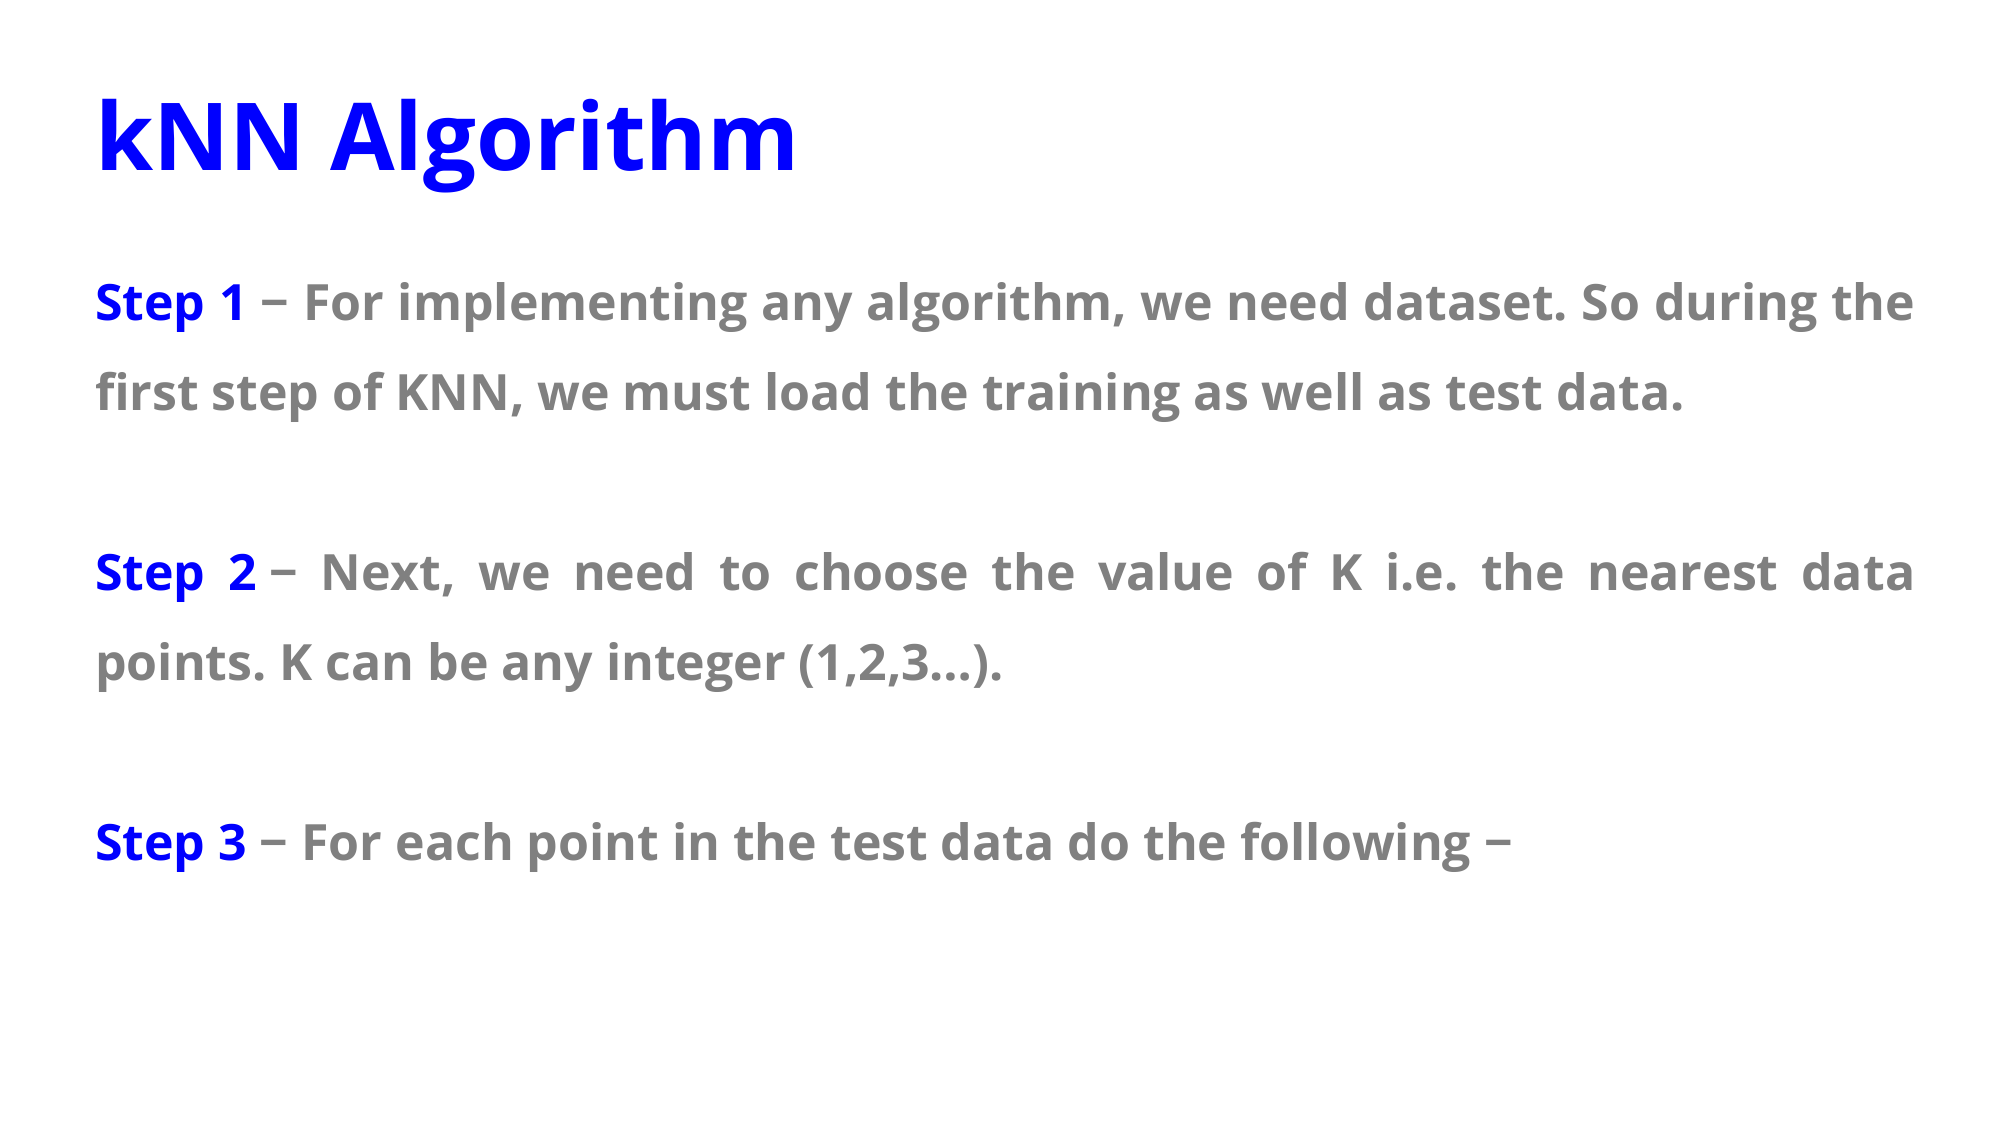

kNN Algorithm
Step 1 − For implementing any algorithm, we need dataset. So during the first step of KNN, we must load the training as well as test data.

Step 2 − Next, we need to choose the value of K i.e. the nearest data points. K can be any integer (1,2,3…).

Step 3 − For each point in the test data do the following −